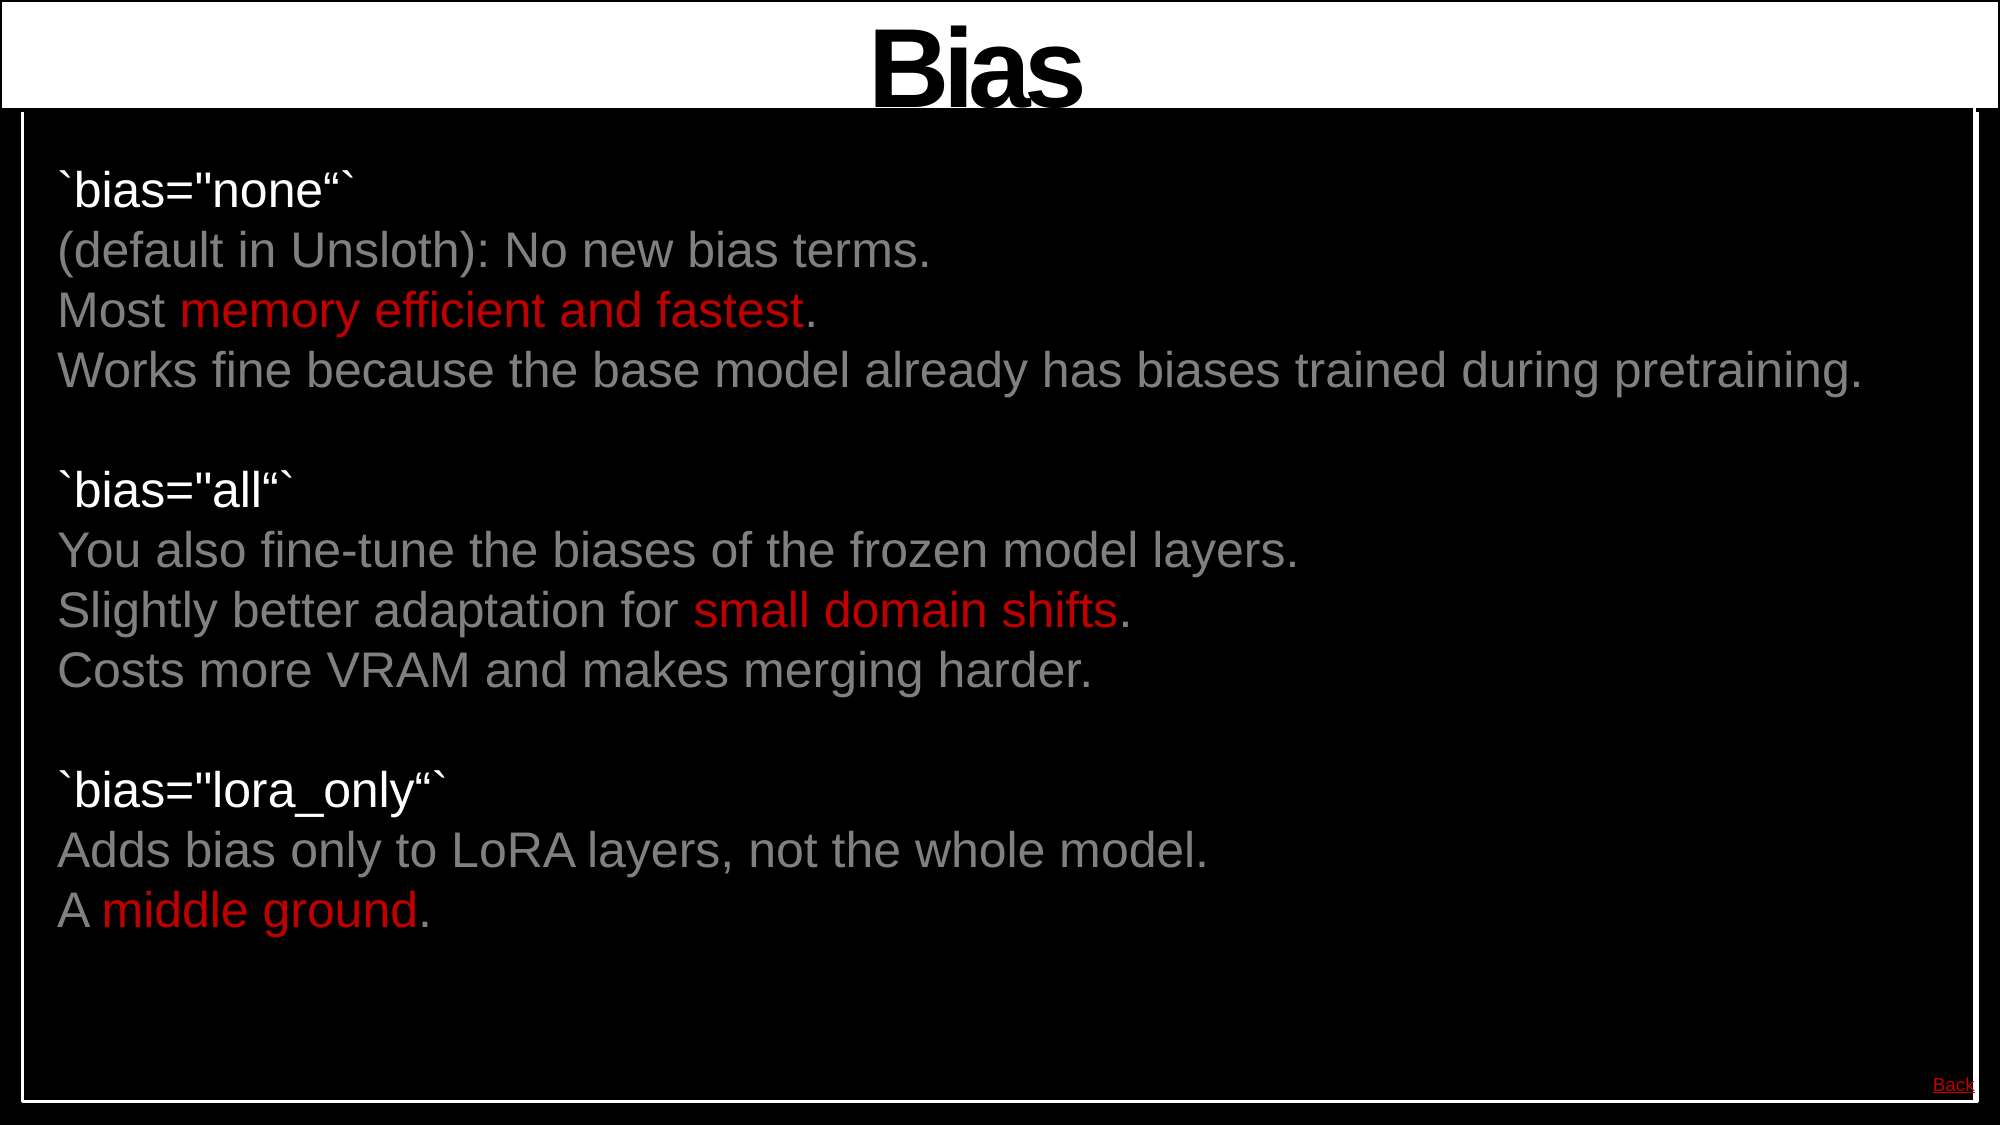

Bias

`bias="none“`
(default in Unsloth): No new bias terms.
Most memory efficient and fastest.
Works fine because the base model already has biases trained during pretraining.

`bias="all“`
You also fine-tune the biases of the frozen model layers.
Slightly better adaptation for small domain shifts.
Costs more VRAM and makes merging harder.

`bias="lora_only“`
Adds bias only to LoRA layers, not the whole model.
A middle ground.
Back